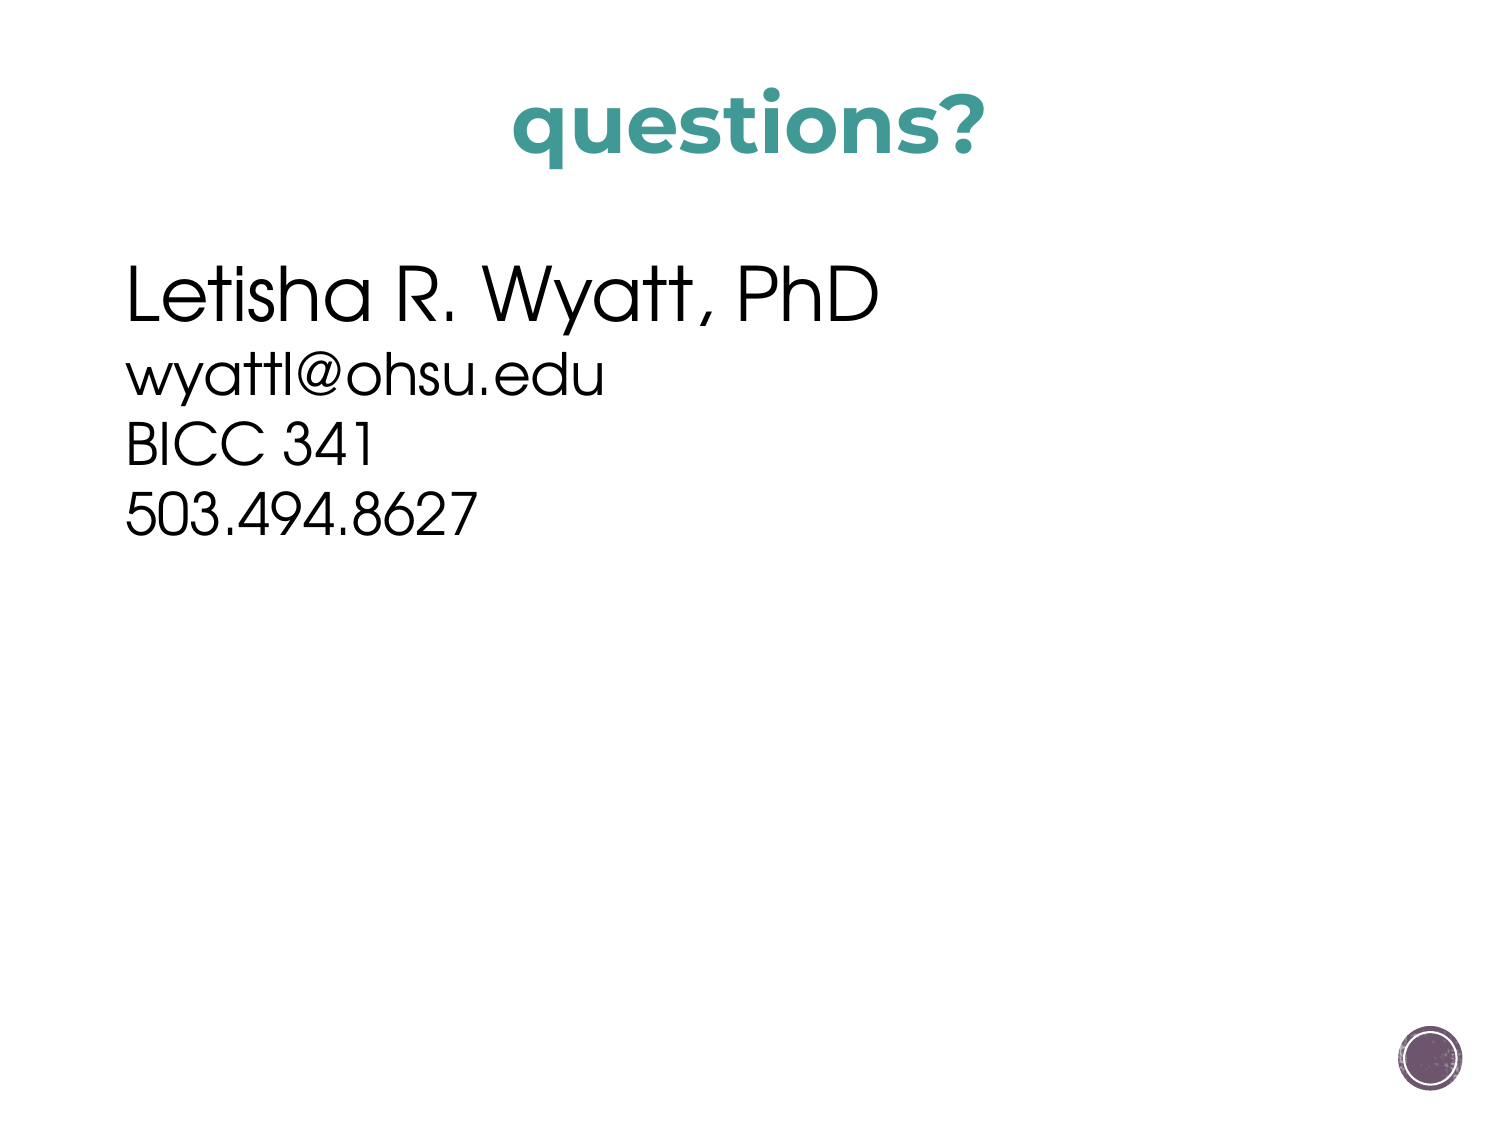

questions?
Letisha R. Wyatt, PhD
wyattl@ohsu.edu
BICC 341
503.494.8627